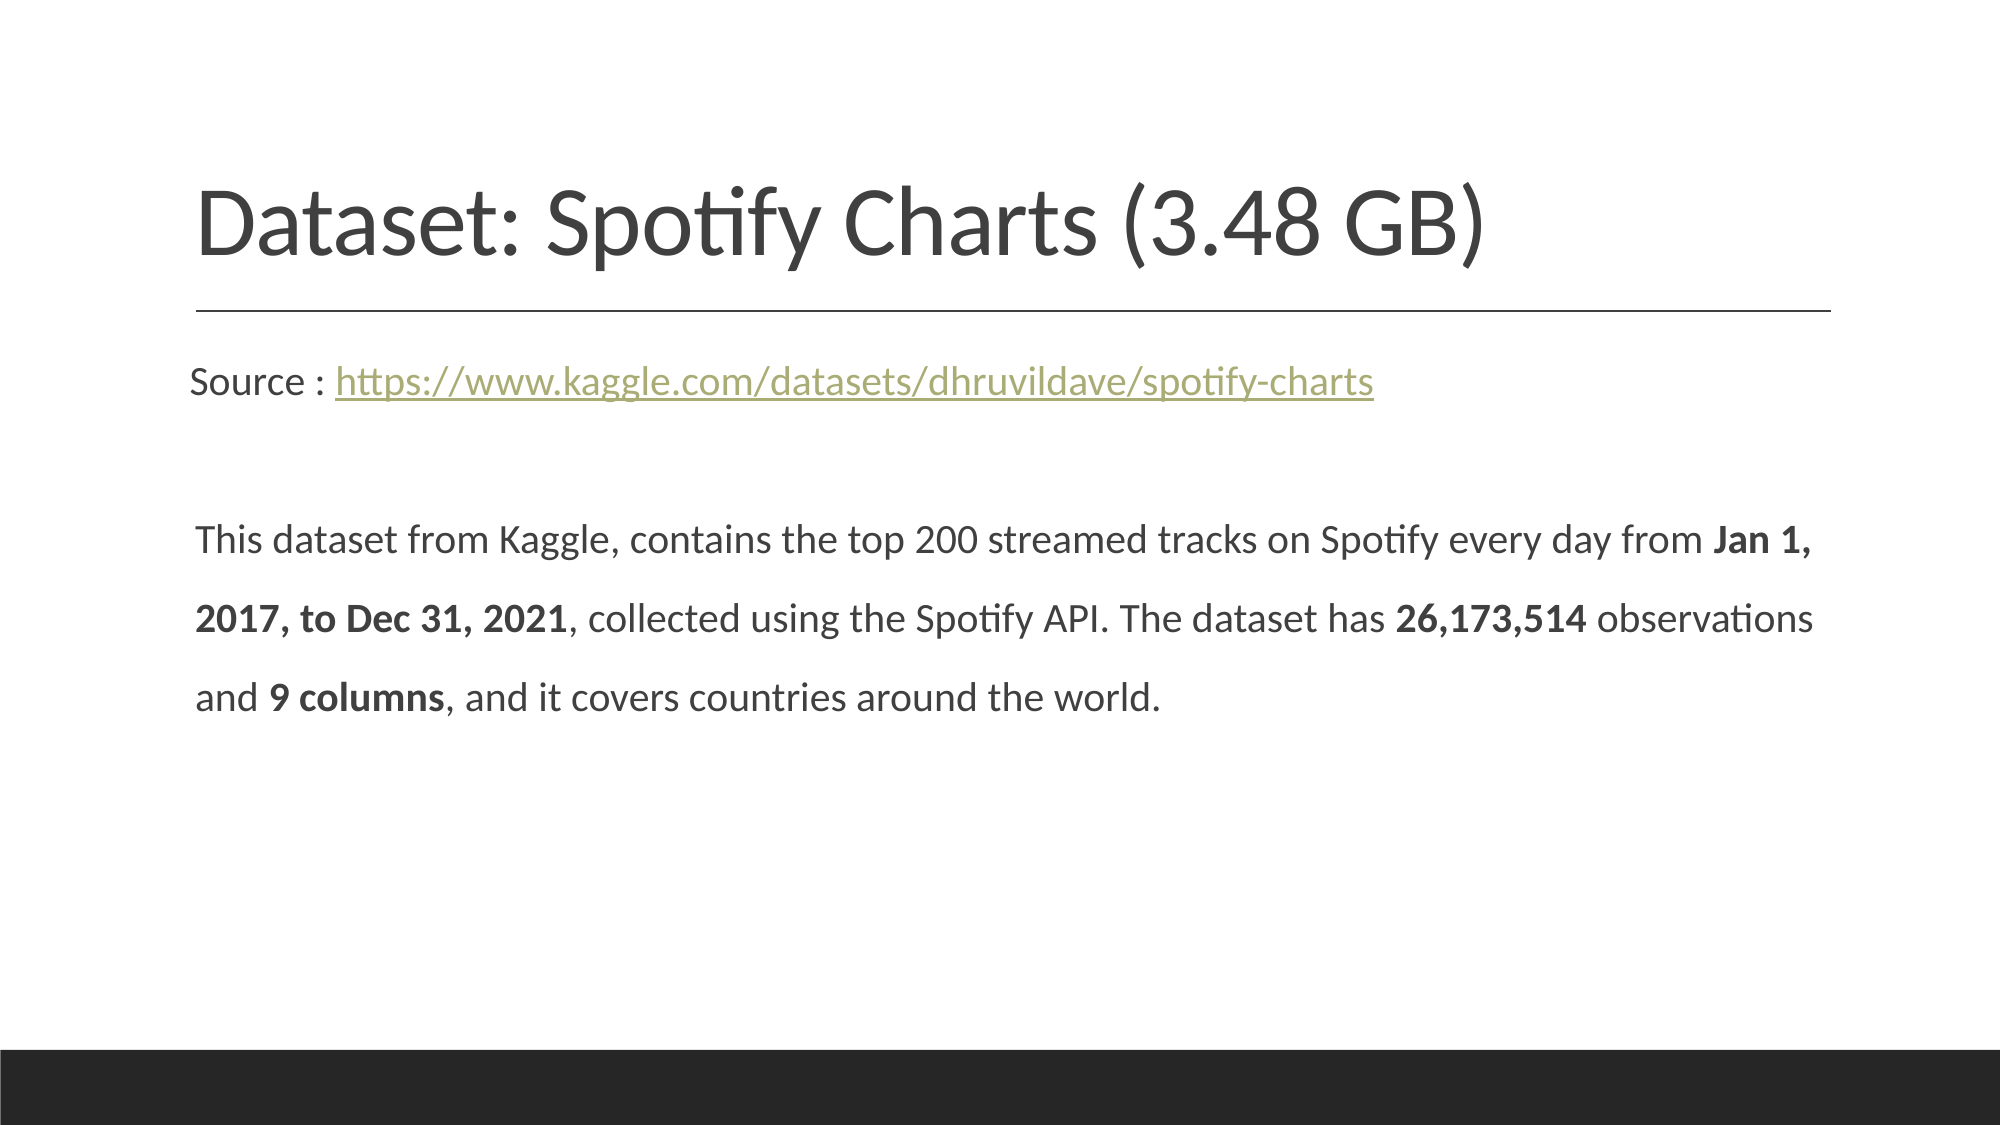

# Dataset: Spotify Charts (3.48 GB)
 Source : https://www.kaggle.com/datasets/dhruvildave/spotify-charts

This dataset from Kaggle, contains the top 200 streamed tracks on Spotify every day from Jan 1,
2017, to Dec 31, 2021, collected using the Spotify API. The dataset has 26,173,514 observations
and 9 columns, and it covers countries around the world.